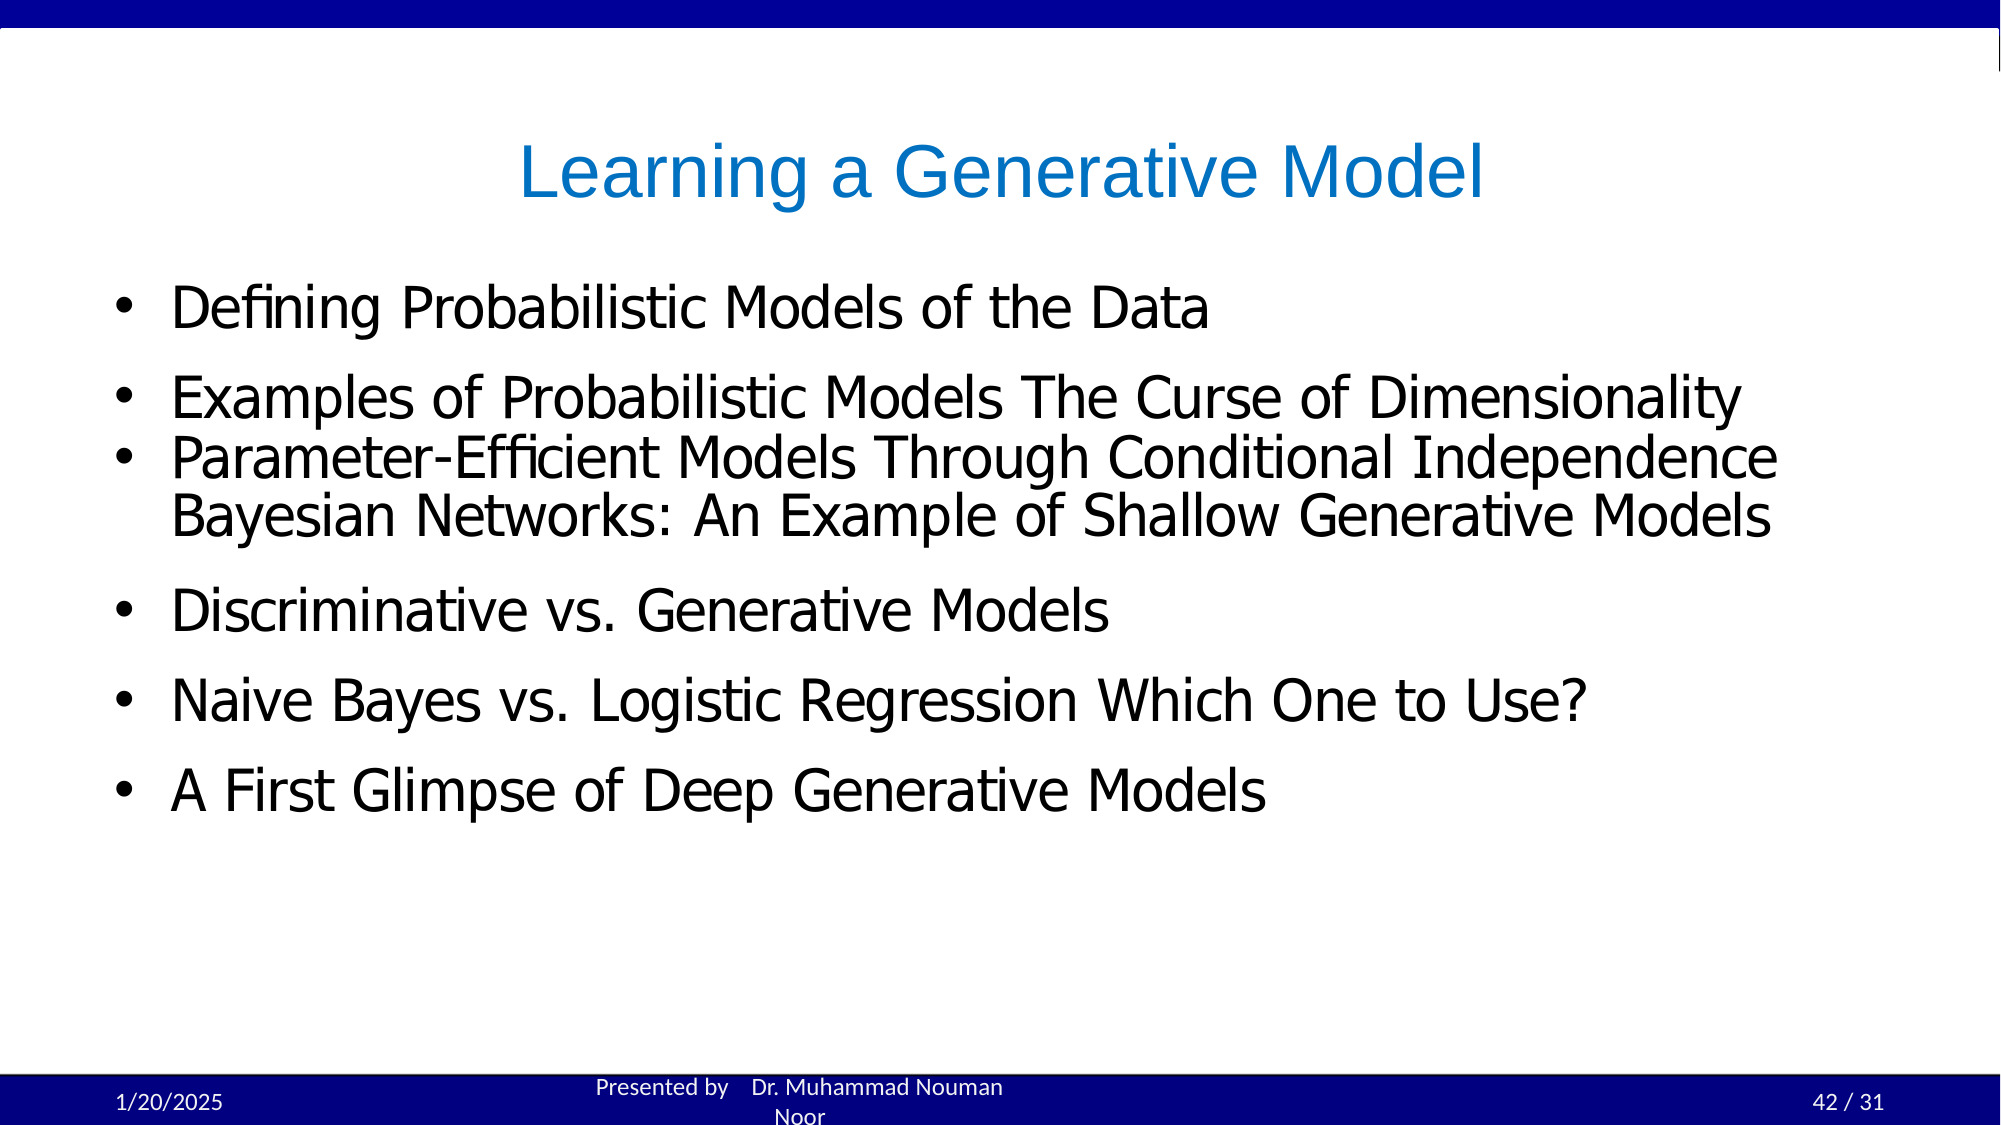

# Learning a Generative Model
Defining Probabilistic Models of the Data
Examples of Probabilistic Models The Curse of Dimensionality
Parameter-Efficient Models Through Conditional Independence Bayesian Networks: An Example of Shallow Generative Models
Discriminative vs. Generative Models
Naive Bayes vs. Logistic Regression Which One to Use?
A First Glimpse of Deep Generative Models

3
1/20/2025
Presented by    Dr. Muhammad Nouman Noor
42 / 31